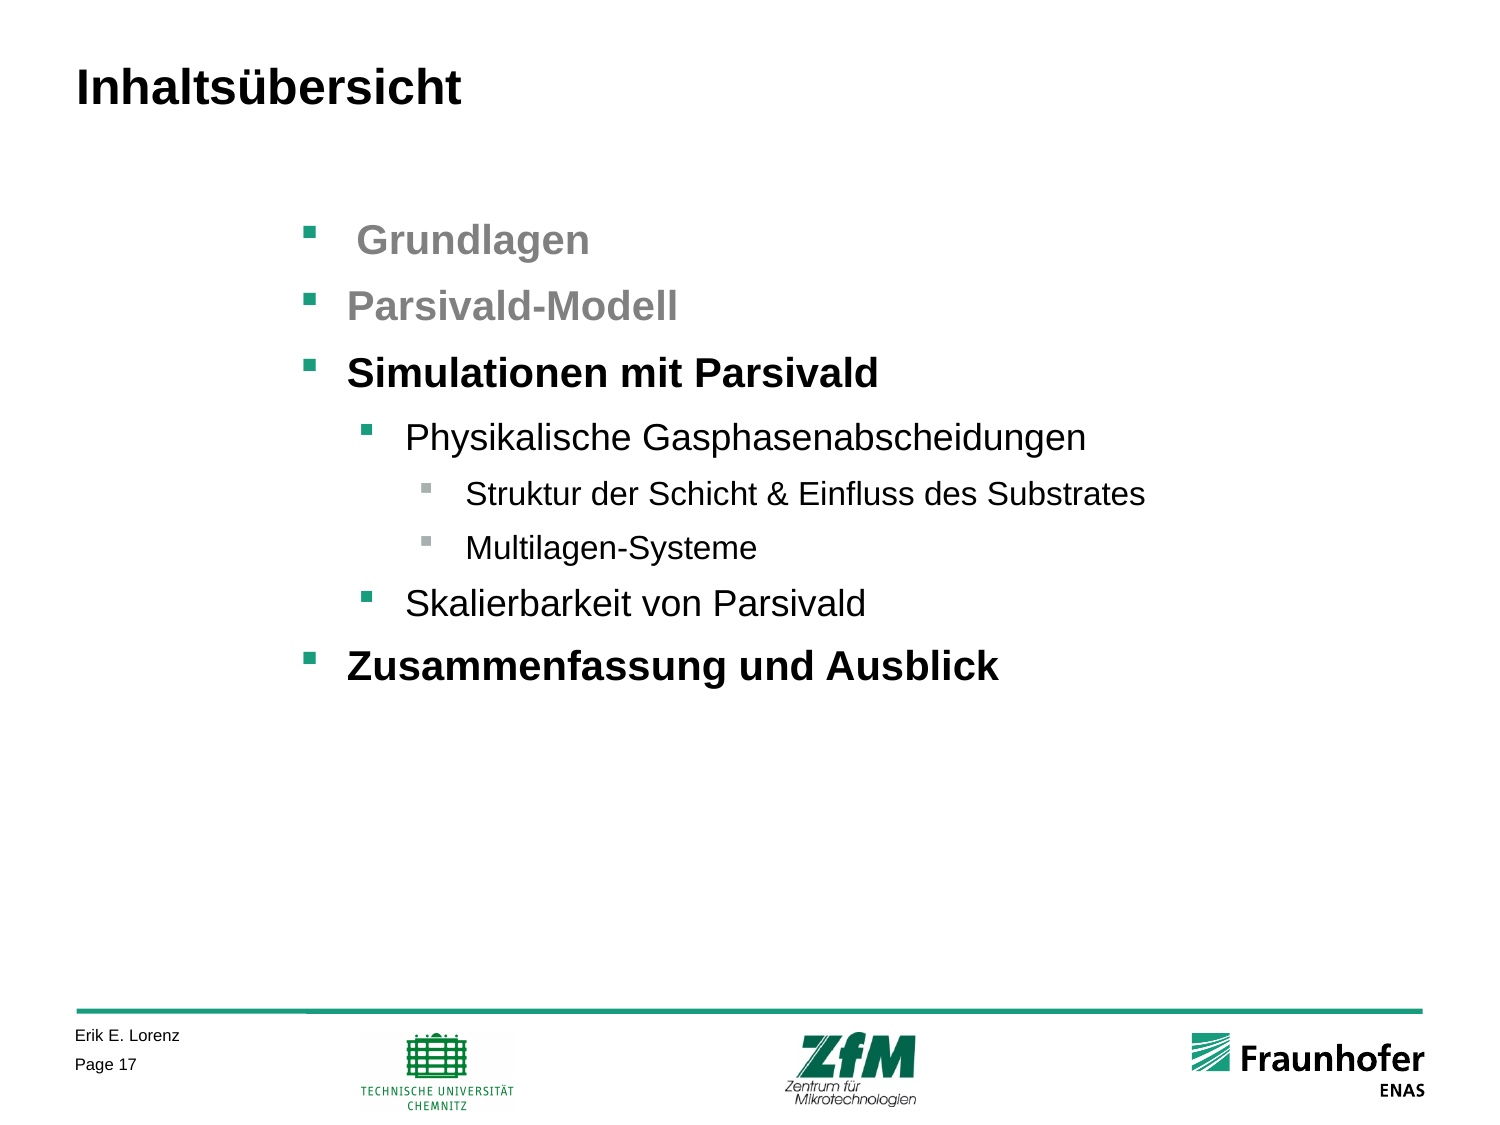

# Inhaltsübersicht
Grundlagen
Parsivald-Modell
Simulationen mit Parsivald
Physikalische Gasphasenabscheidungen
Struktur der Schicht & Einfluss des Substrates
Multilagen-Systeme
Skalierbarkeit von Parsivald
Zusammenfassung und Ausblick